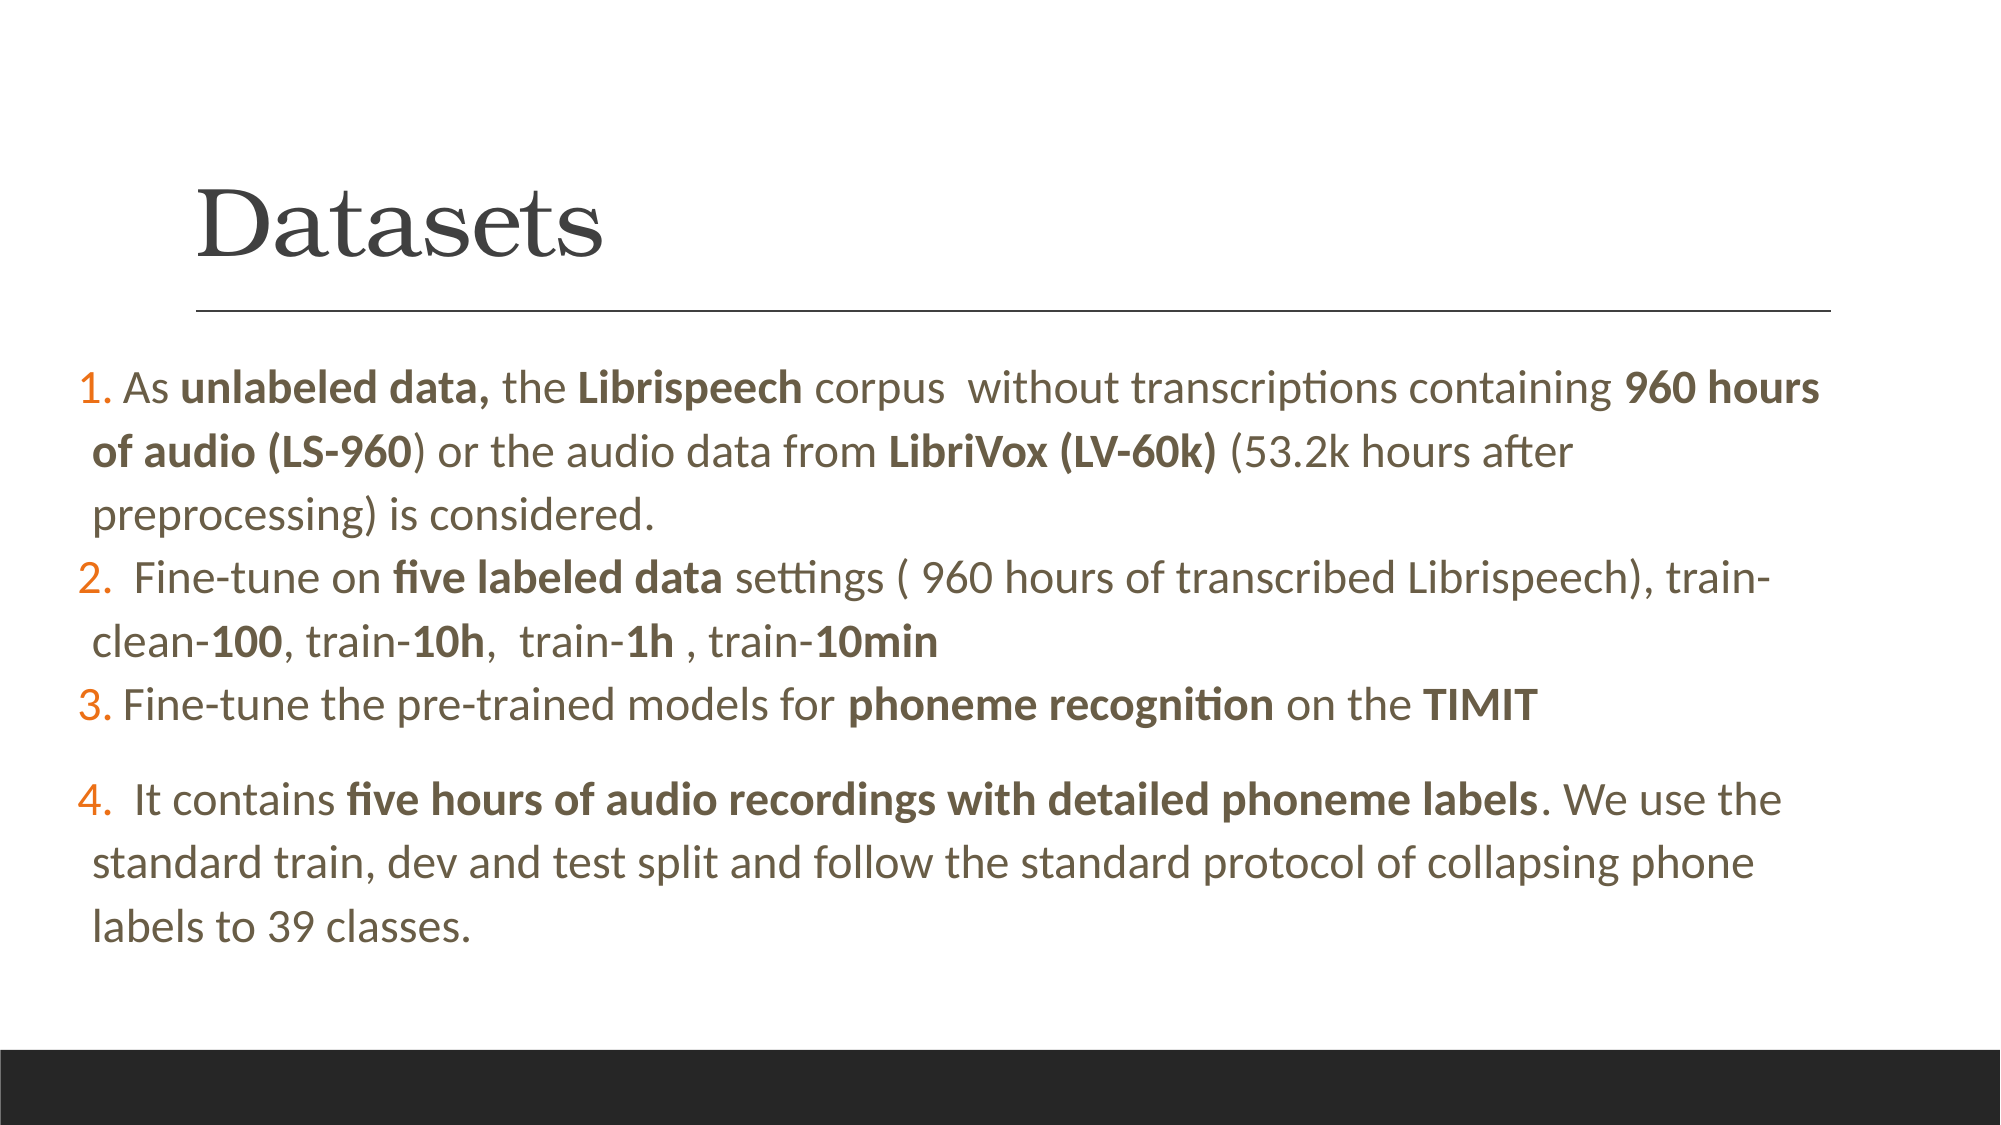

# Datasets

 As unlabeled data, the Librispeech corpus  without transcriptions containing 960 hours of audio (LS-960) or the audio data from LibriVox (LV-60k) (53.2k hours after preprocessing) is considered.
  Fine-tune on five labeled data settings ( 960 hours of transcribed Librispeech), train-clean-100, train-10h,  train-1h , train-10min
 Fine-tune the pre-trained models for phoneme recognition on the TIMIT
  It contains five hours of audio recordings with detailed phoneme labels. We use the standard train, dev and test split and follow the standard protocol of collapsing phone labels to 39 classes.